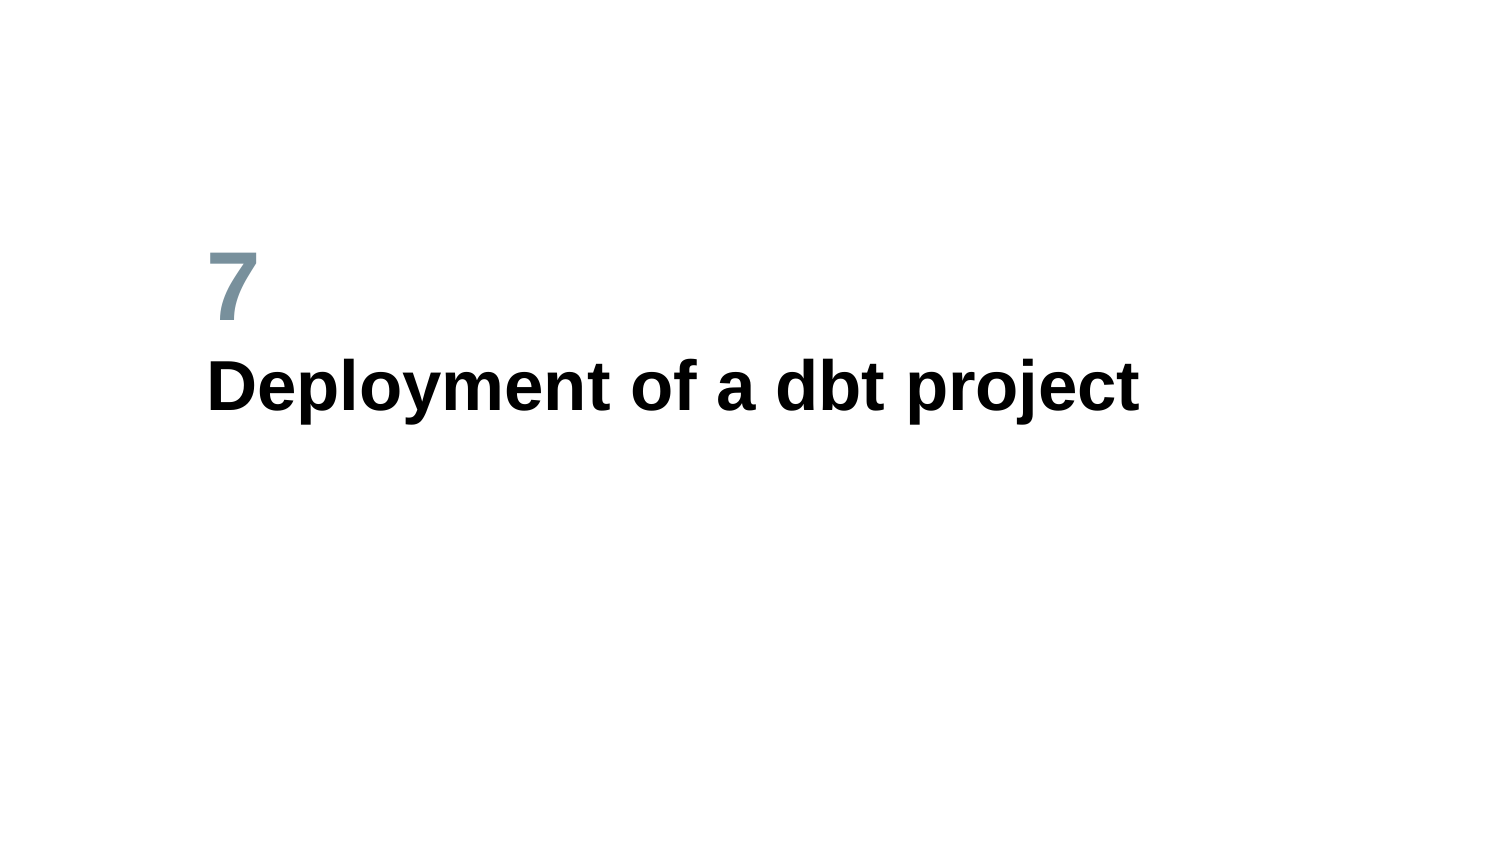

# 7
Deployment of a dbt project

Now to the fun part!
33